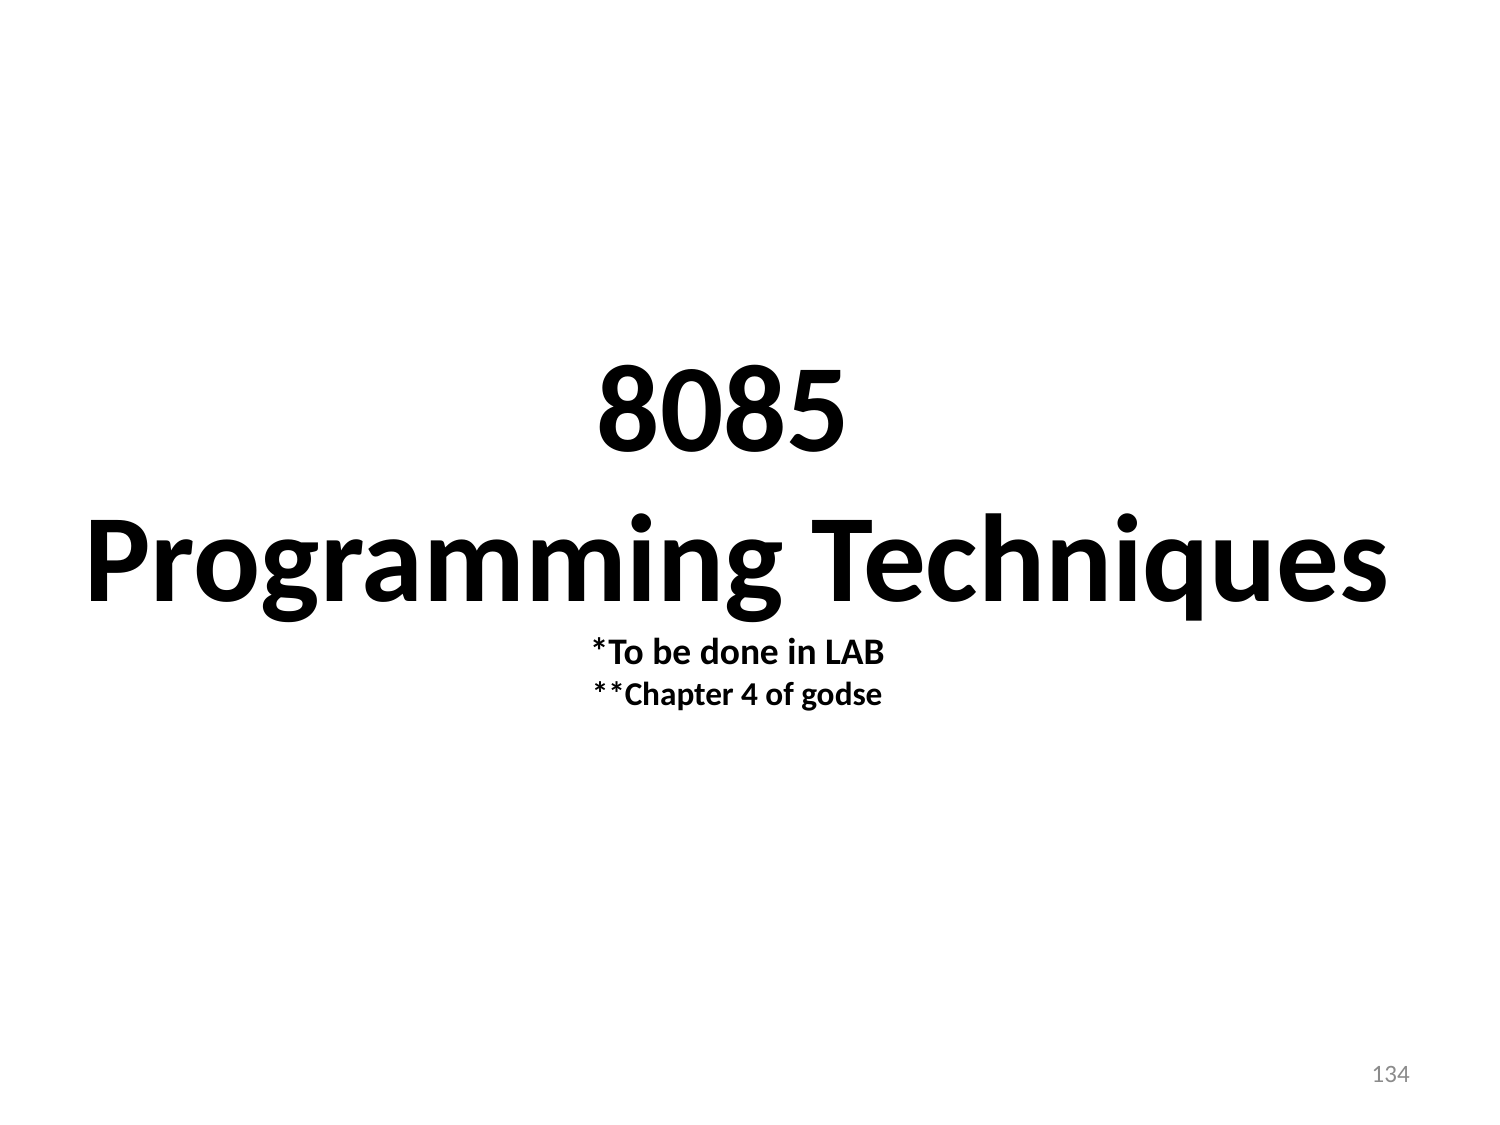

8085
Programming Techniques
*To be done in LAB
**Chapter 4 of godse
134